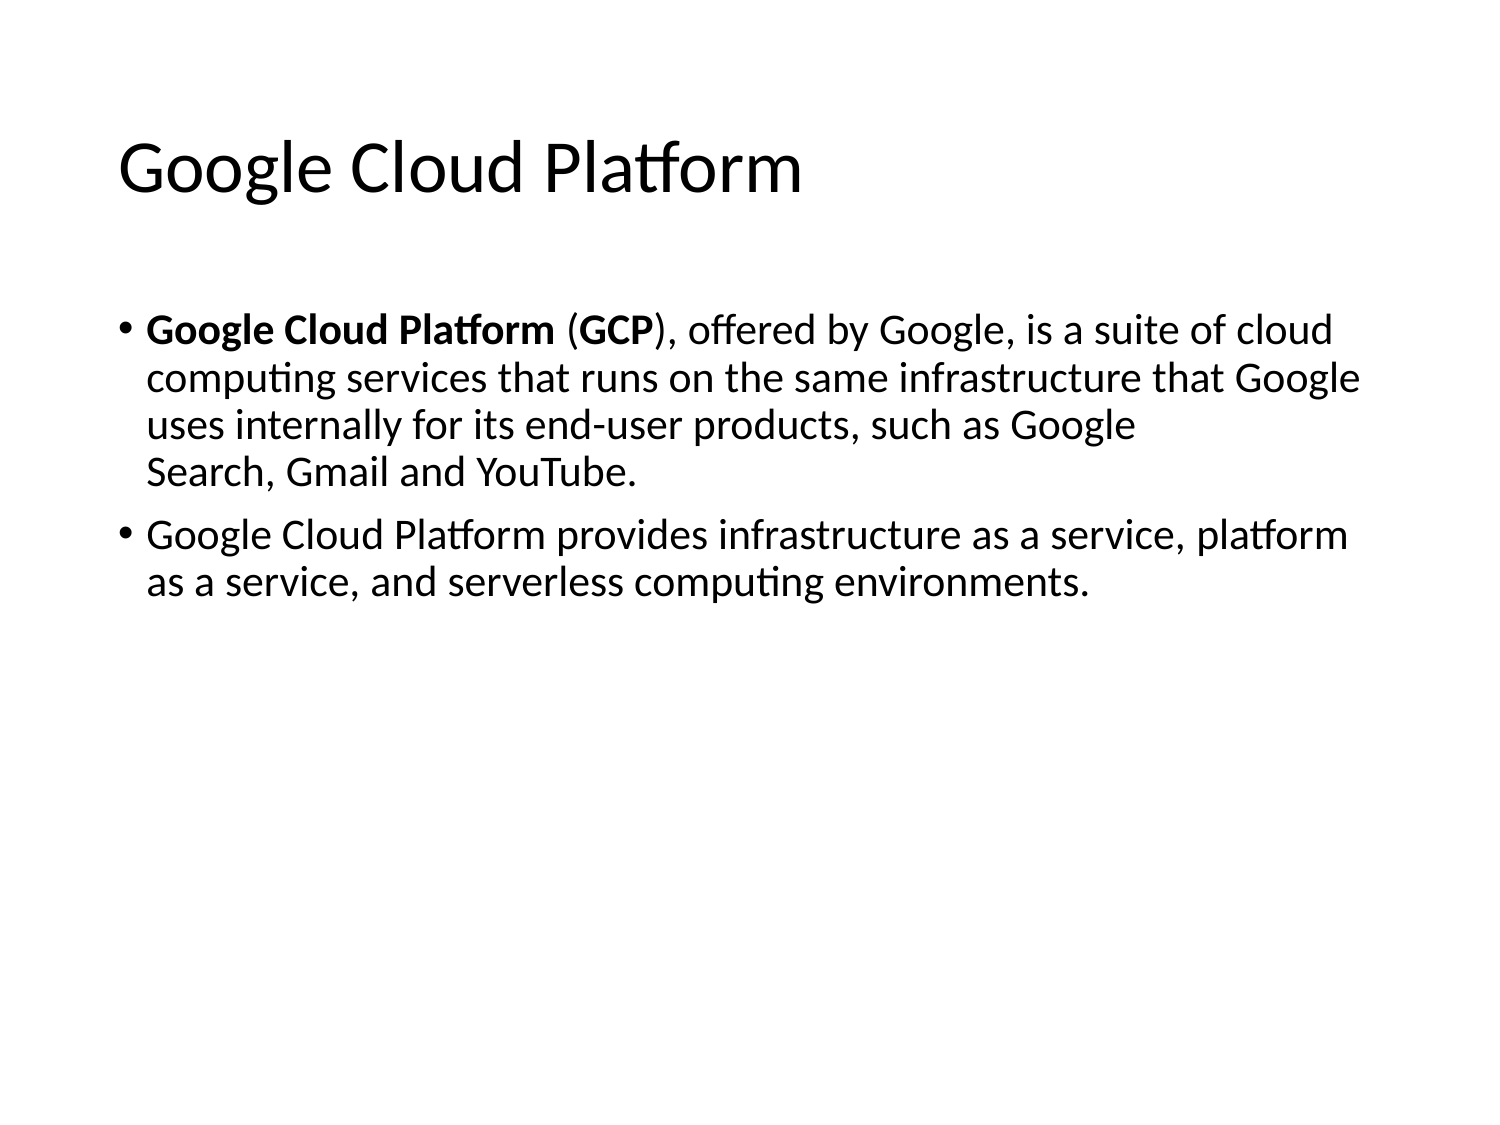

# Google Cloud Platform
Google Cloud Platform (GCP), offered by Google, is a suite of cloud computing services that runs on the same infrastructure that Google uses internally for its end-user products, such as Google Search, Gmail and YouTube.
Google Cloud Platform provides infrastructure as a service, platform as a service, and serverless computing environments.